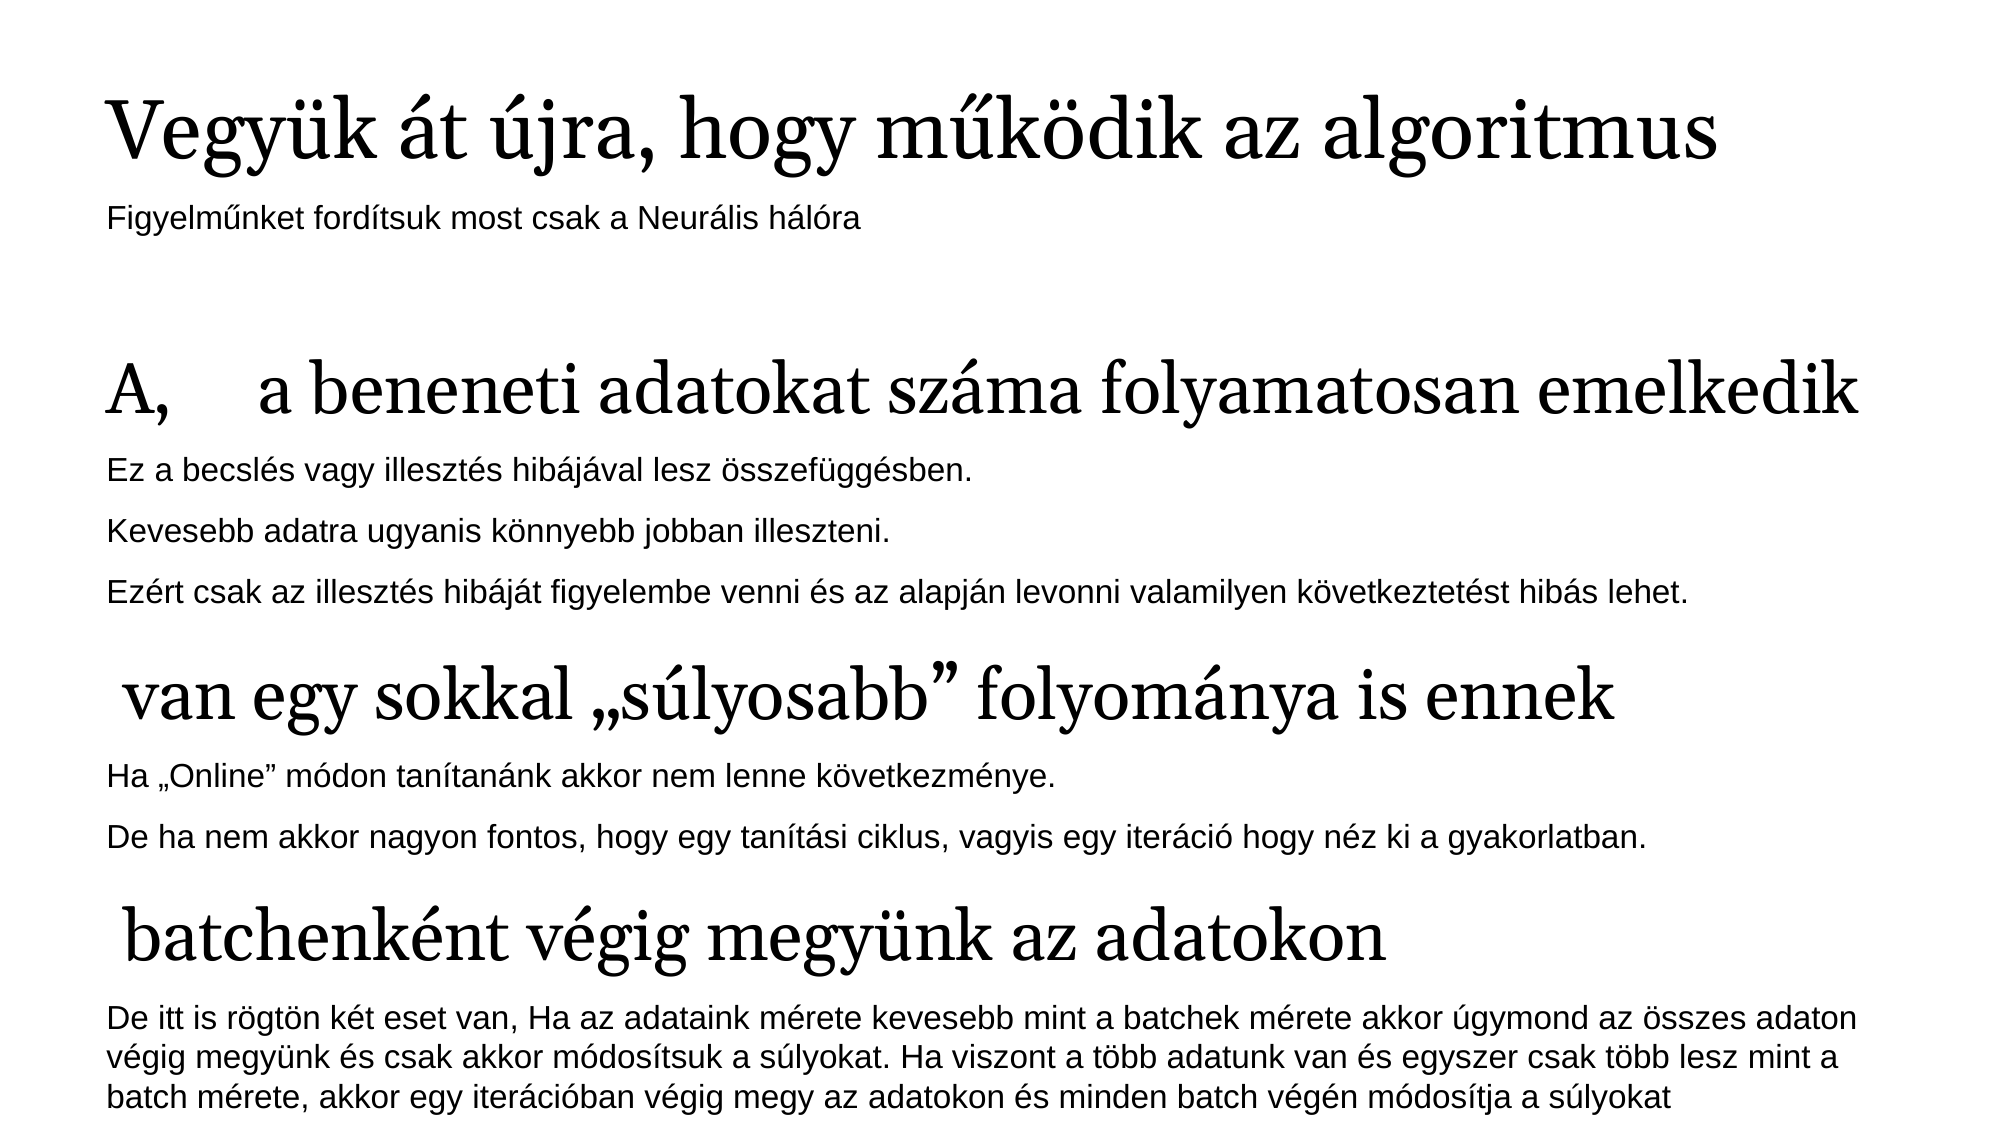

Vegyük át újra, hogy működik az algoritmus
Figyelműnket fordítsuk most csak a Neurális hálóra
A,     a beneneti adatokat száma folyamatosan emelkedik
Ez a becslés vagy illesztés hibájával lesz összefüggésben.
Kevesebb adatra ugyanis könnyebb jobban illeszteni.
Ezért csak az illesztés hibáját figyelembe venni és az alapján levonni valamilyen következtetést hibás lehet.
 van egy sokkal „súlyosabb” folyománya is ennek
Ha „Online” módon tanítanánk akkor nem lenne következménye.
De ha nem akkor nagyon fontos, hogy egy tanítási ciklus, vagyis egy iteráció hogy néz ki a gyakorlatban.
 batchenként végig megyünk az adatokon
De itt is rögtön két eset van, Ha az adataink mérete kevesebb mint a batchek mérete akkor úgymond az összes adaton végig megyünk és csak akkor módosítsuk a súlyokat. Ha viszont a több adatunk van és egyszer csak több lesz mint a batch mérete, akkor egy iterációban végig megy az adatokon és minden batch végén módosítja a súlyokat